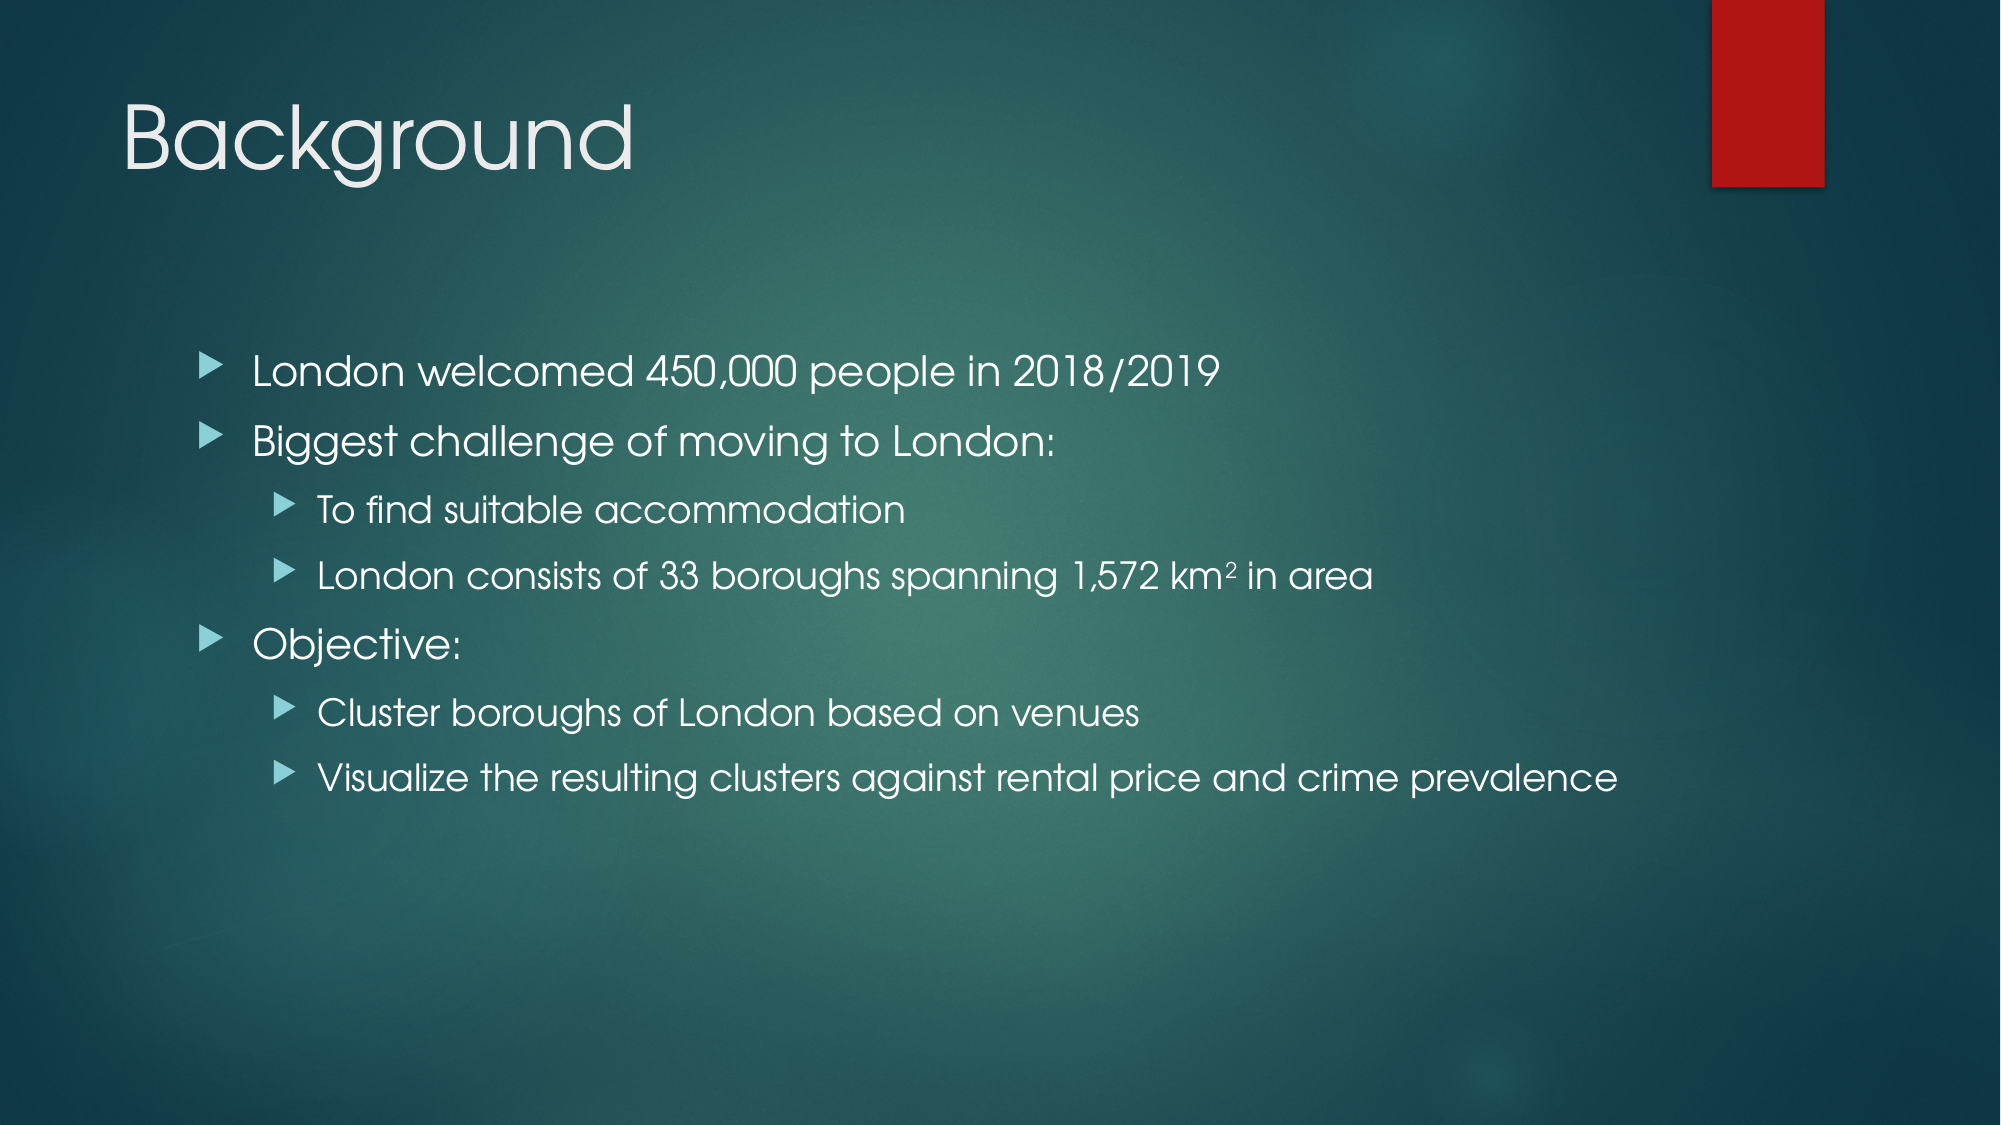

# Background
London welcomed 450,000 people in 2018/2019
Biggest challenge of moving to London:
To find suitable accommodation
London consists of 33 boroughs spanning 1,572 km2 in area
Objective:
Cluster boroughs of London based on venues
Visualize the resulting clusters against rental price and crime prevalence